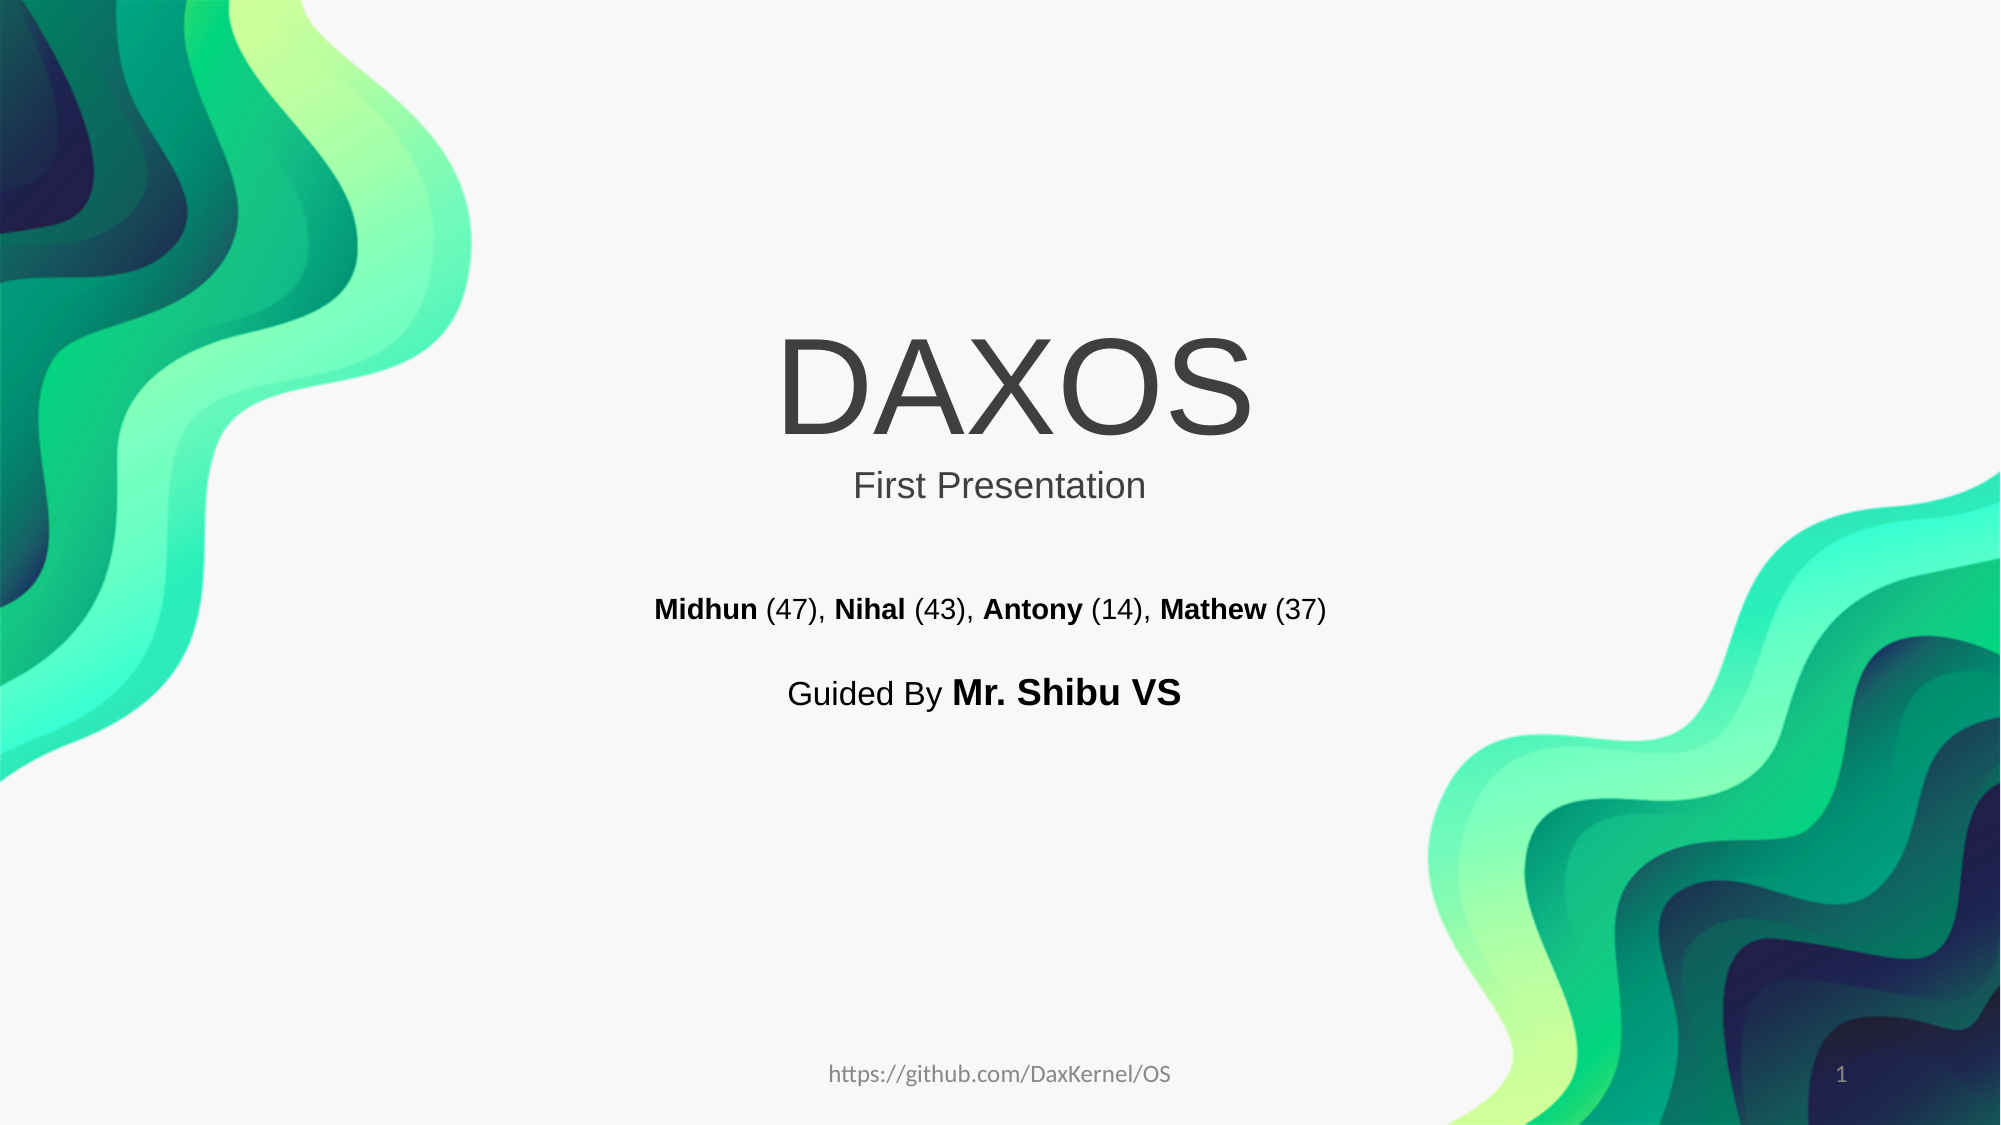

DAXOS
First Presentation
Midhun (47), Nihal (43), Antony (14), Mathew (37)
Guided By Mr. Shibu VS
https://github.com/DaxKernel/OS
1